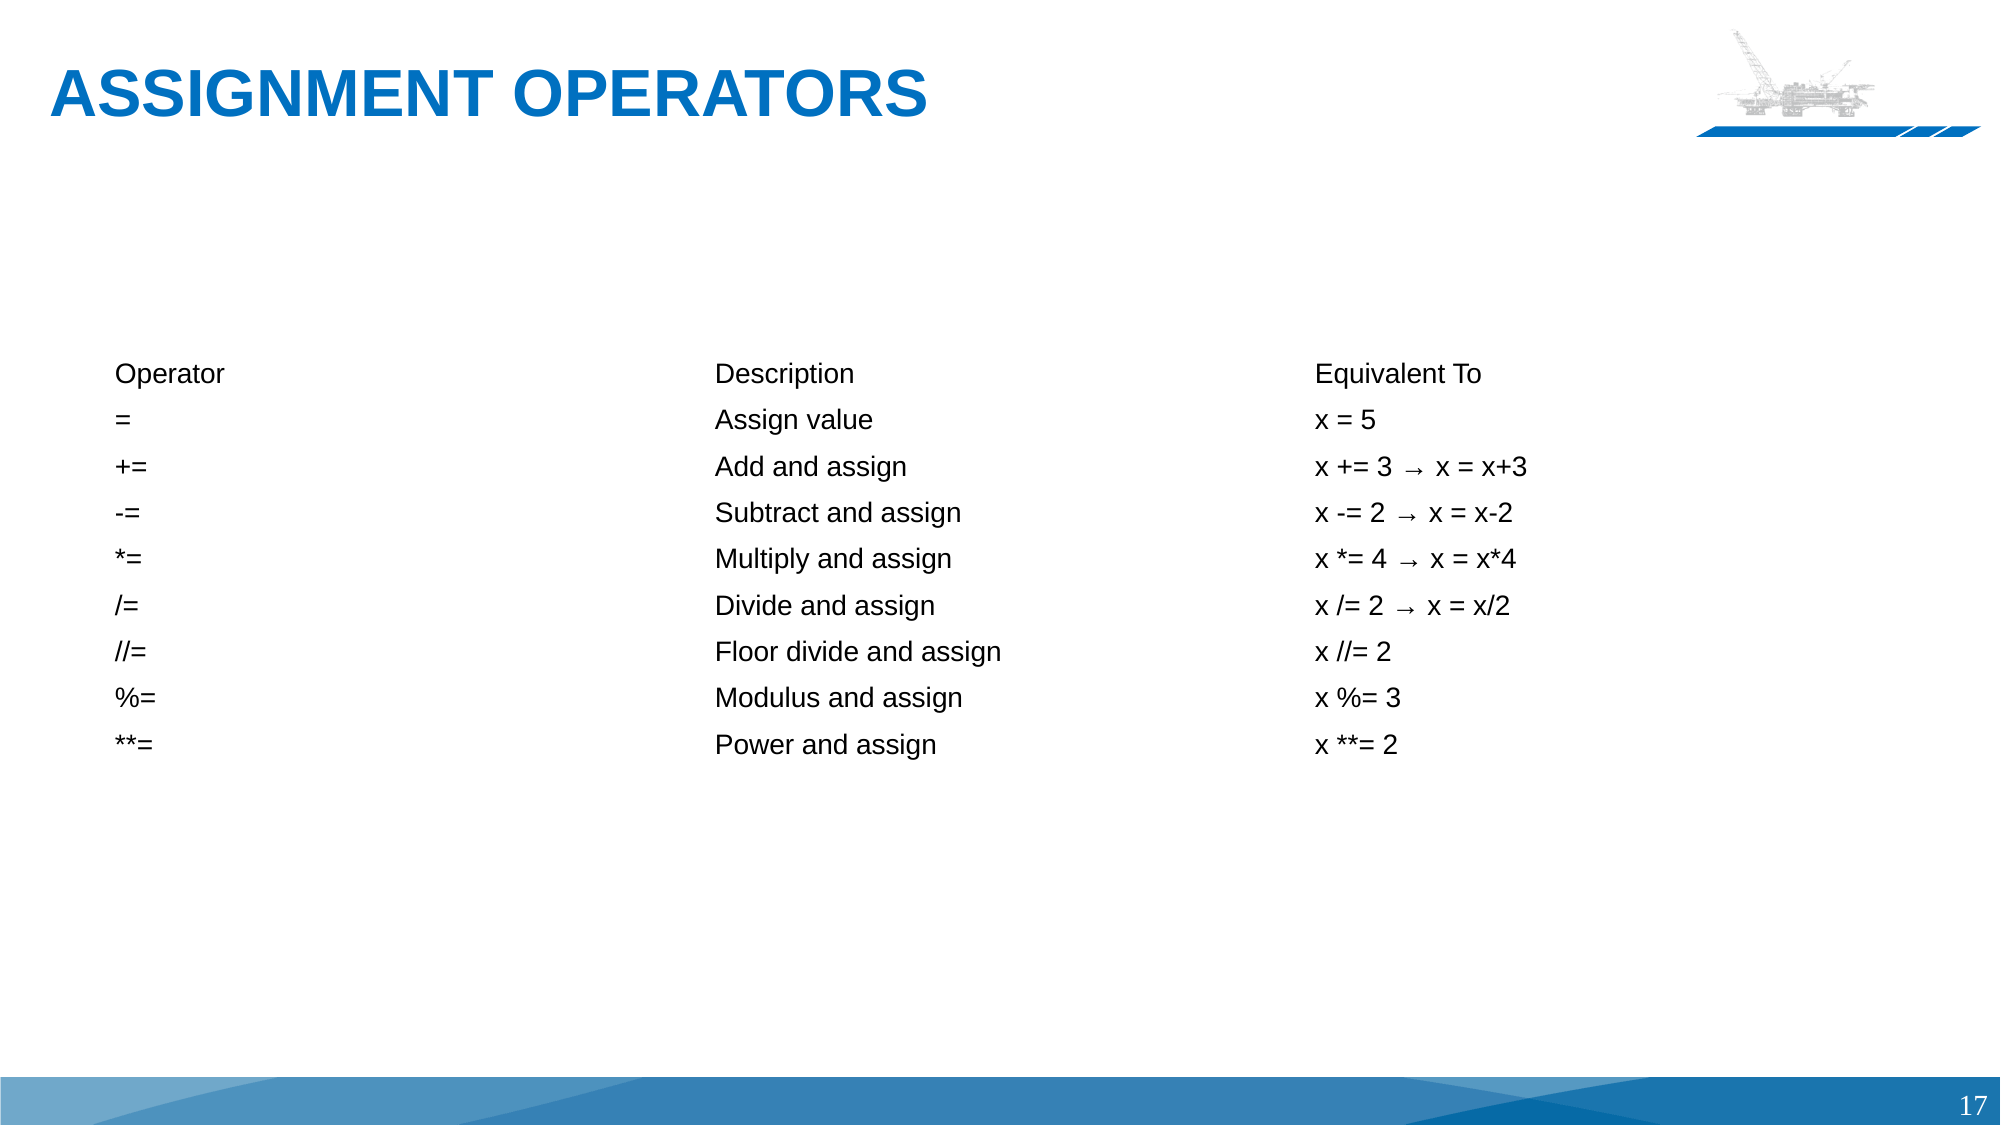

# ASSIGNMENT OPERATORS
| Operator | Description | Equivalent To |
| --- | --- | --- |
| = | Assign value | x = 5 |
| += | Add and assign | x += 3 → x = x+3 |
| -= | Subtract and assign | x -= 2 → x = x-2 |
| \*= | Multiply and assign | x \*= 4 → x = x\*4 |
| /= | Divide and assign | x /= 2 → x = x/2 |
| //= | Floor divide and assign | x //= 2 |
| %= | Modulus and assign | x %= 3 |
| \*\*= | Power and assign | x \*\*= 2 |